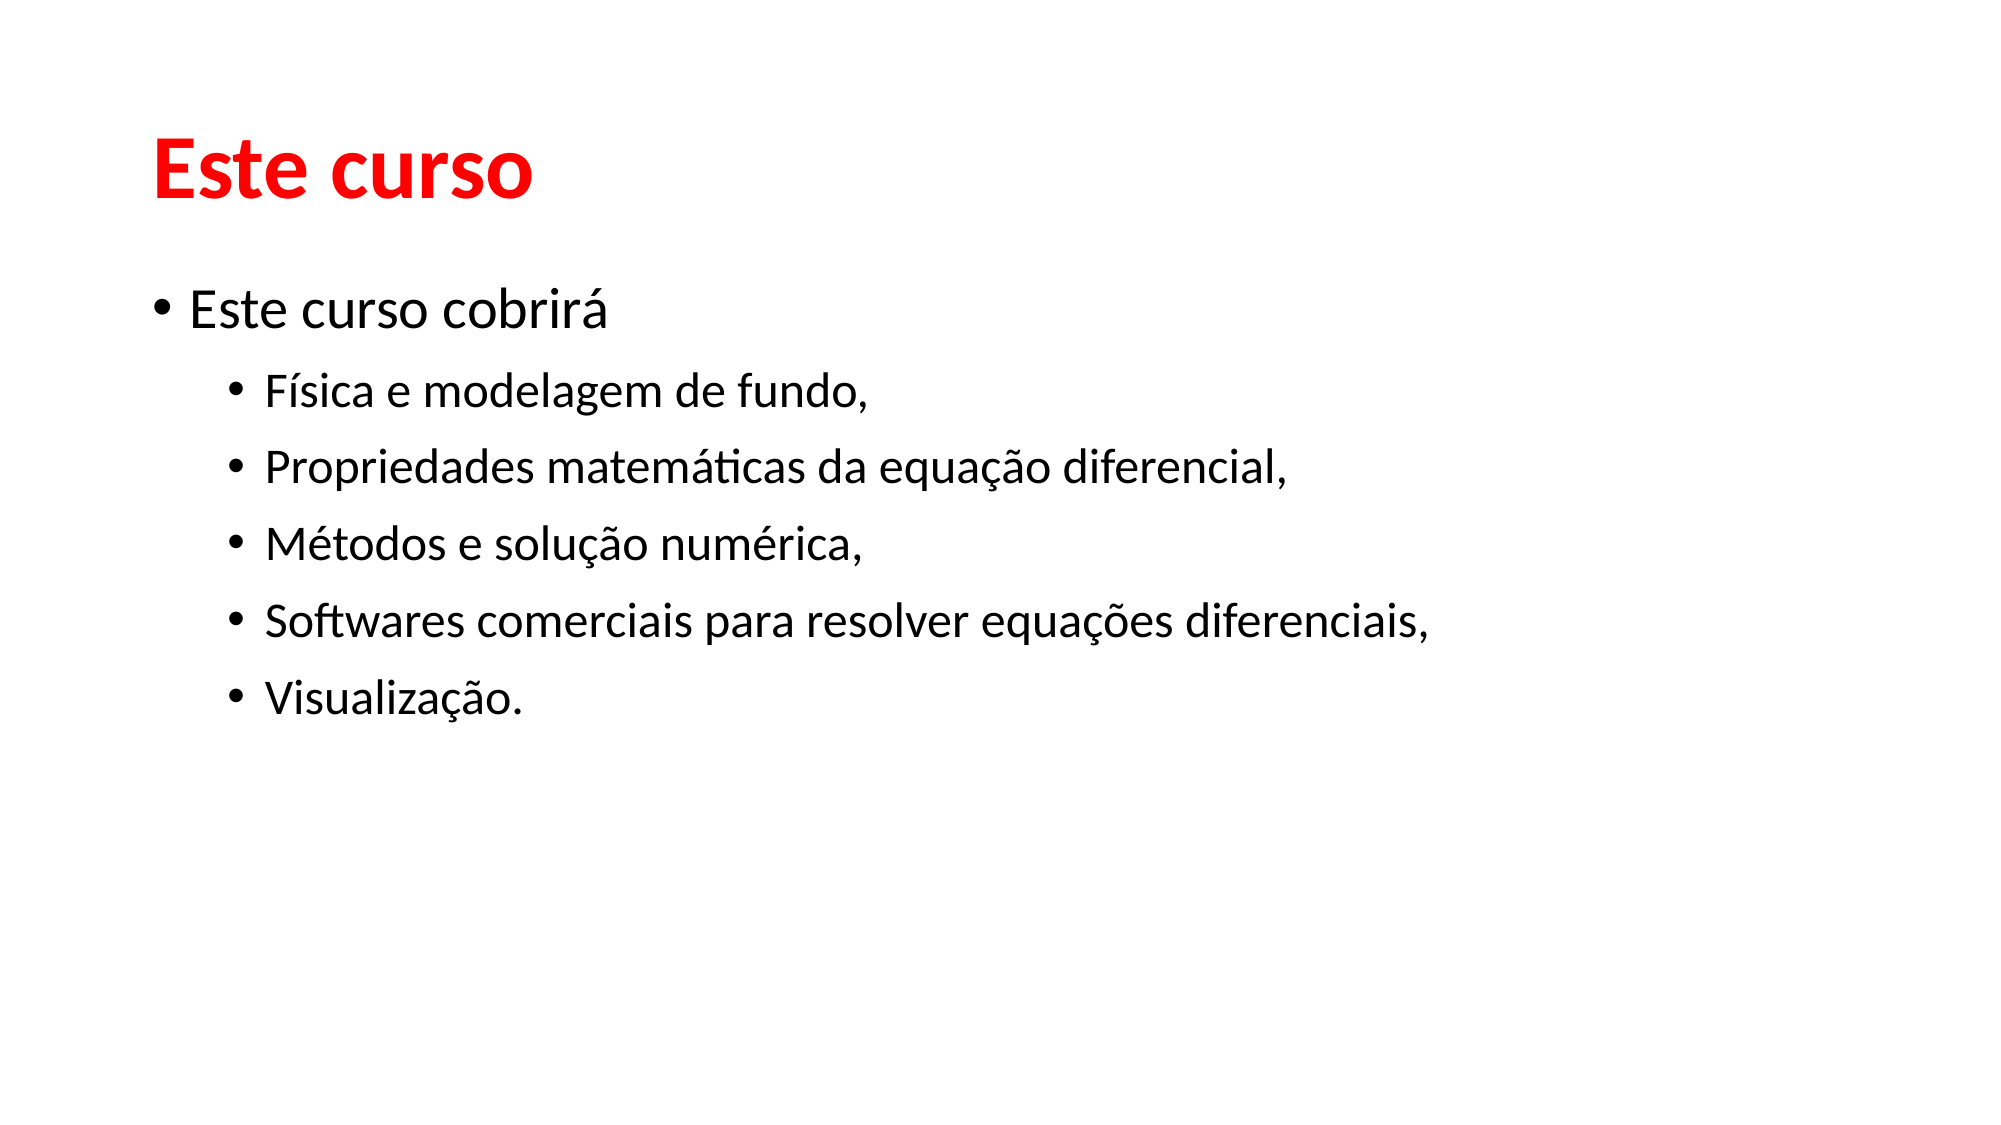

# Este curso
Este curso cobrirá
Física e modelagem de fundo,
Propriedades matemáticas da equação diferencial,
Métodos e solução numérica,
Softwares comerciais para resolver equações diferenciais,
Visualização.